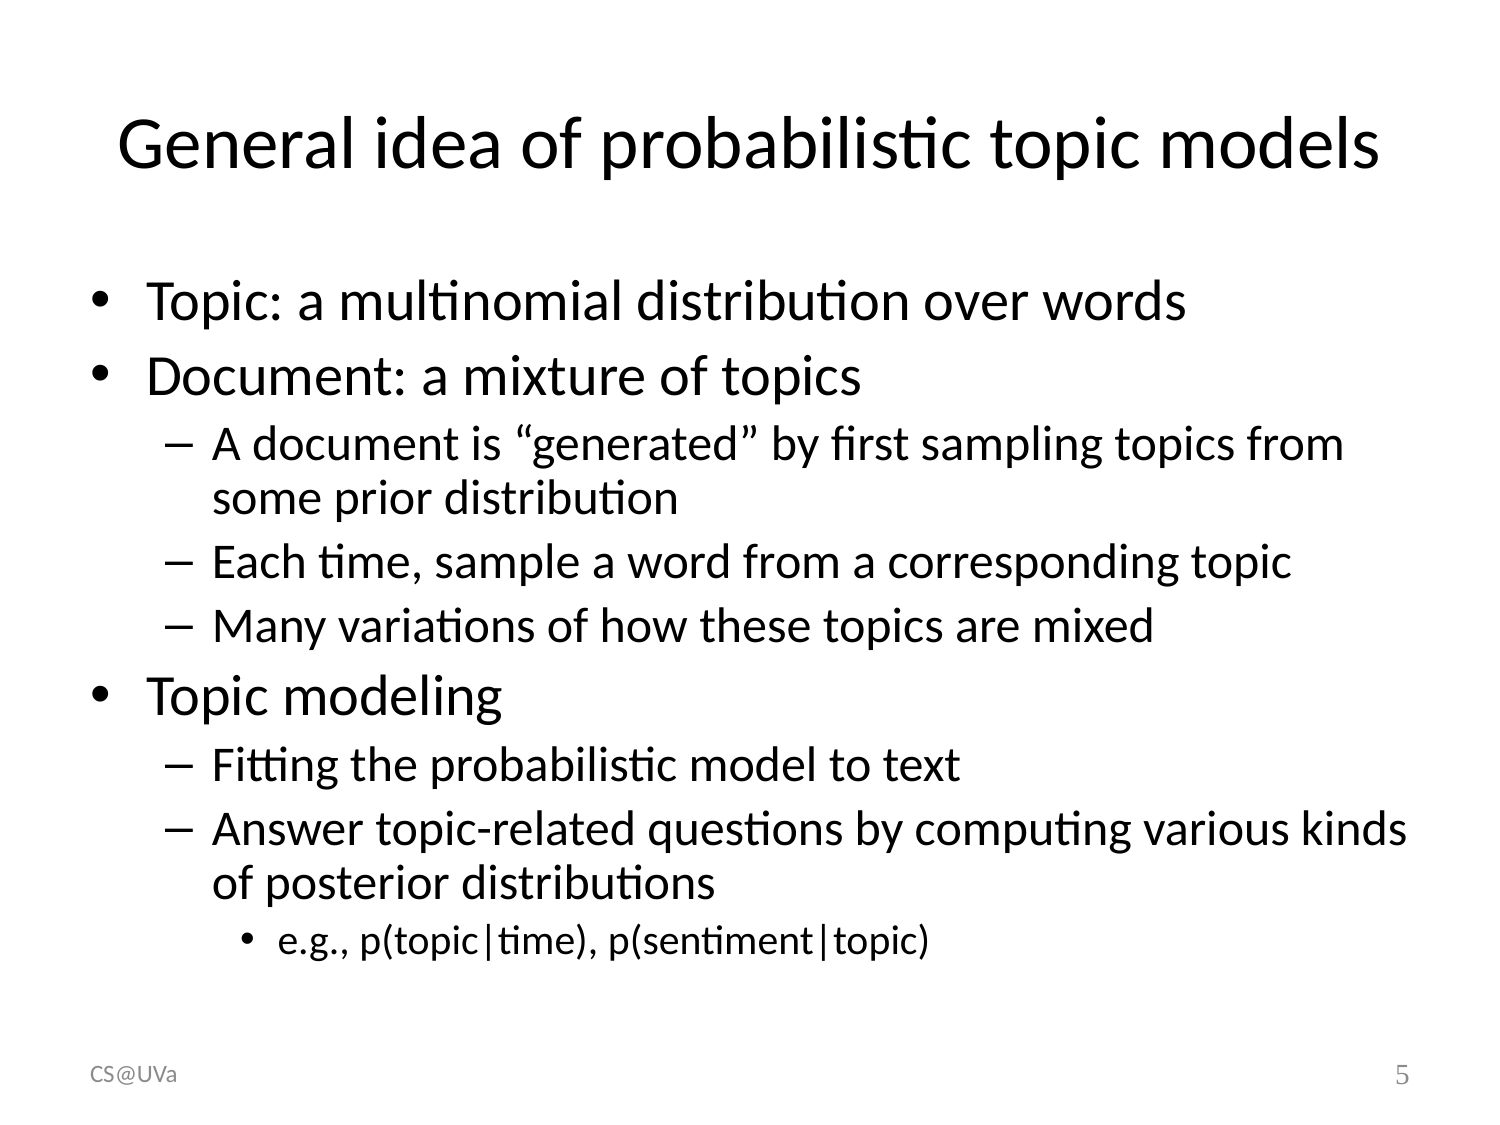

# General idea of probabilistic topic models
Topic: a multinomial distribution over words
Document: a mixture of topics
A document is “generated” by first sampling topics from some prior distribution
Each time, sample a word from a corresponding topic
Many variations of how these topics are mixed
Topic modeling
Fitting the probabilistic model to text
Answer topic-related questions by computing various kinds of posterior distributions
e.g., p(topic|time), p(sentiment|topic)
CS@UVa
5